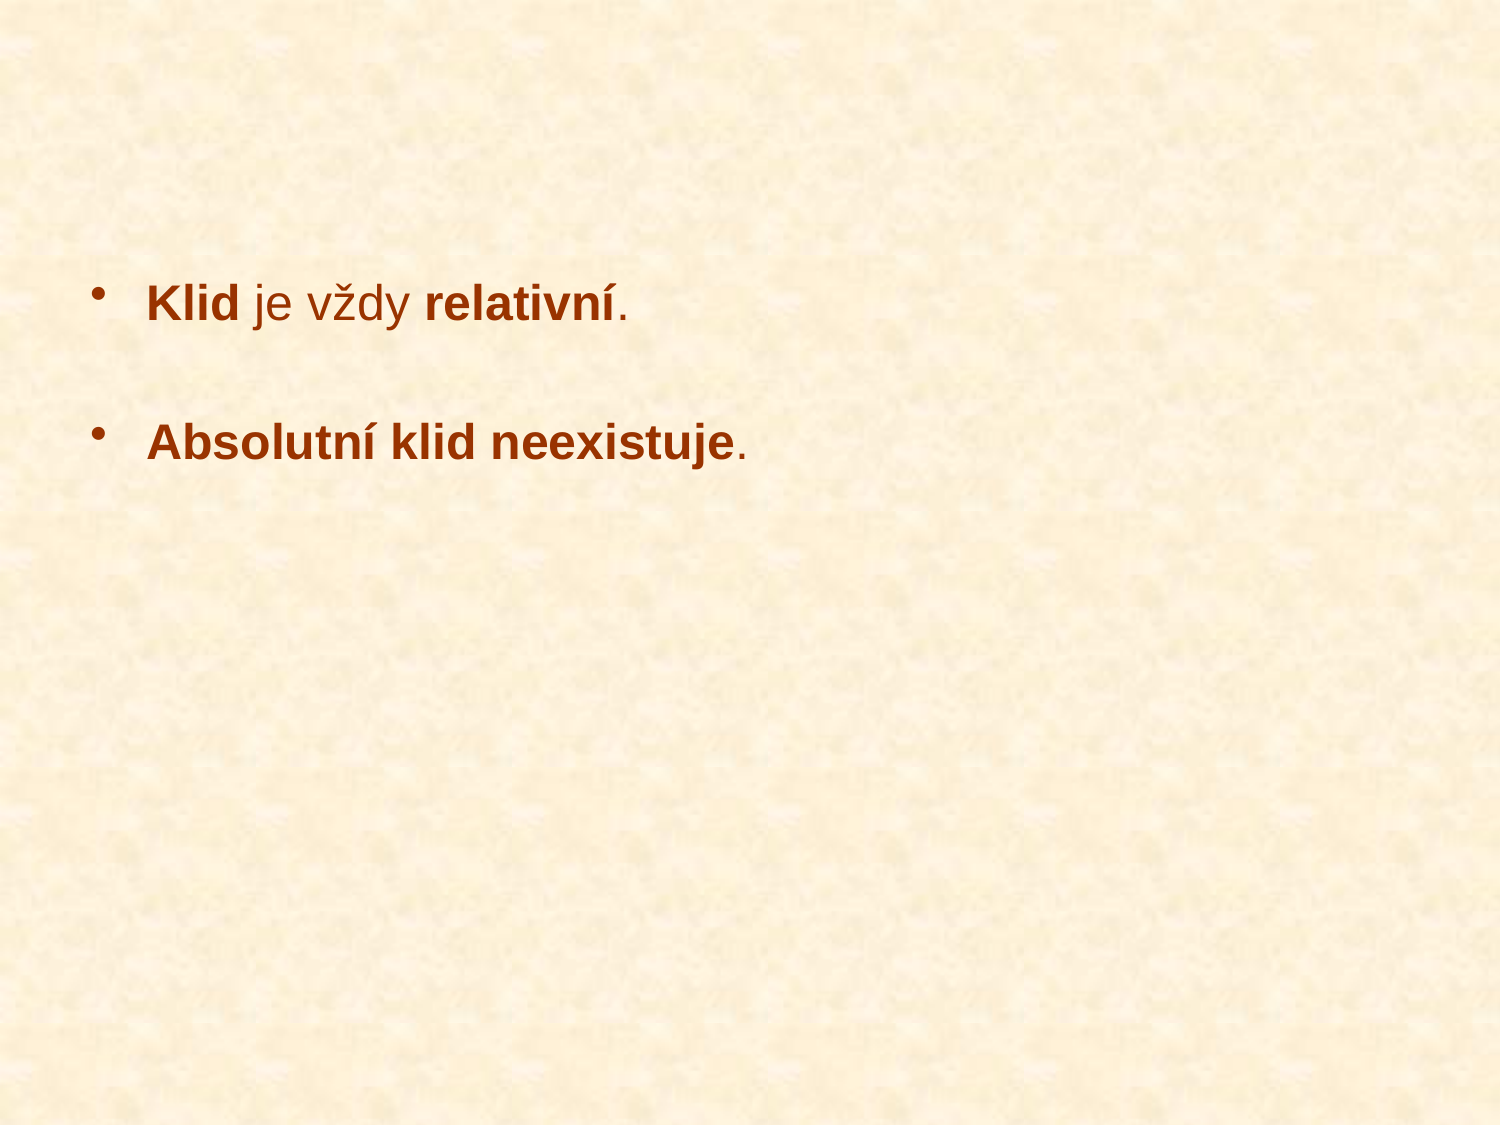

Klid je vždy relativní.

Absolutní klid neexistuje.